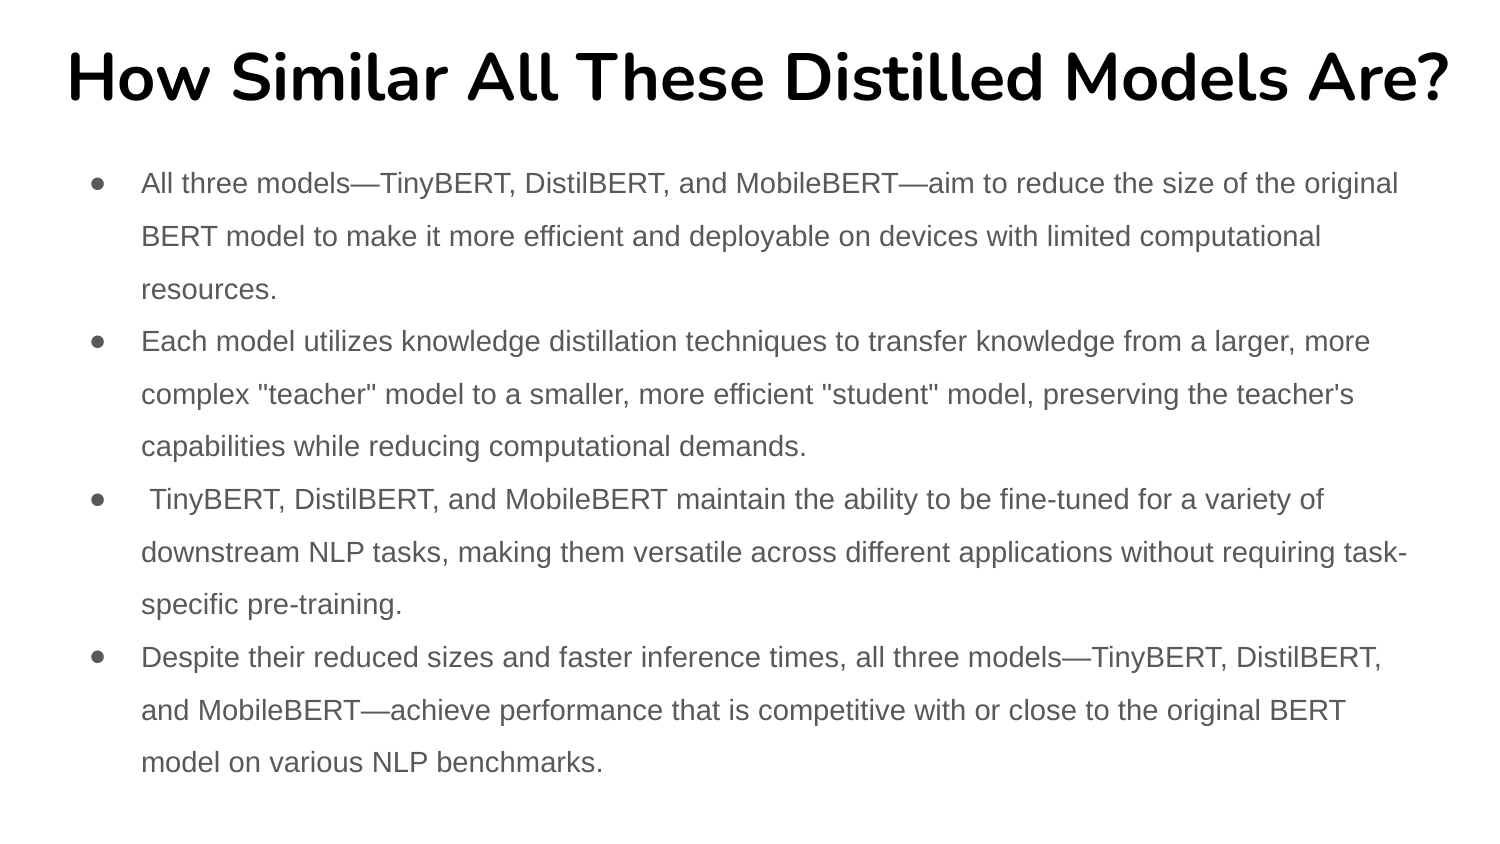

# How Similar All These Distilled Models Are?
All three models—TinyBERT, DistilBERT, and MobileBERT—aim to reduce the size of the original BERT model to make it more efficient and deployable on devices with limited computational resources.
Each model utilizes knowledge distillation techniques to transfer knowledge from a larger, more complex "teacher" model to a smaller, more efficient "student" model, preserving the teacher's capabilities while reducing computational demands.
 TinyBERT, DistilBERT, and MobileBERT maintain the ability to be fine-tuned for a variety of downstream NLP tasks, making them versatile across different applications without requiring task-specific pre-training.
Despite their reduced sizes and faster inference times, all three models—TinyBERT, DistilBERT, and MobileBERT—achieve performance that is competitive with or close to the original BERT model on various NLP benchmarks.